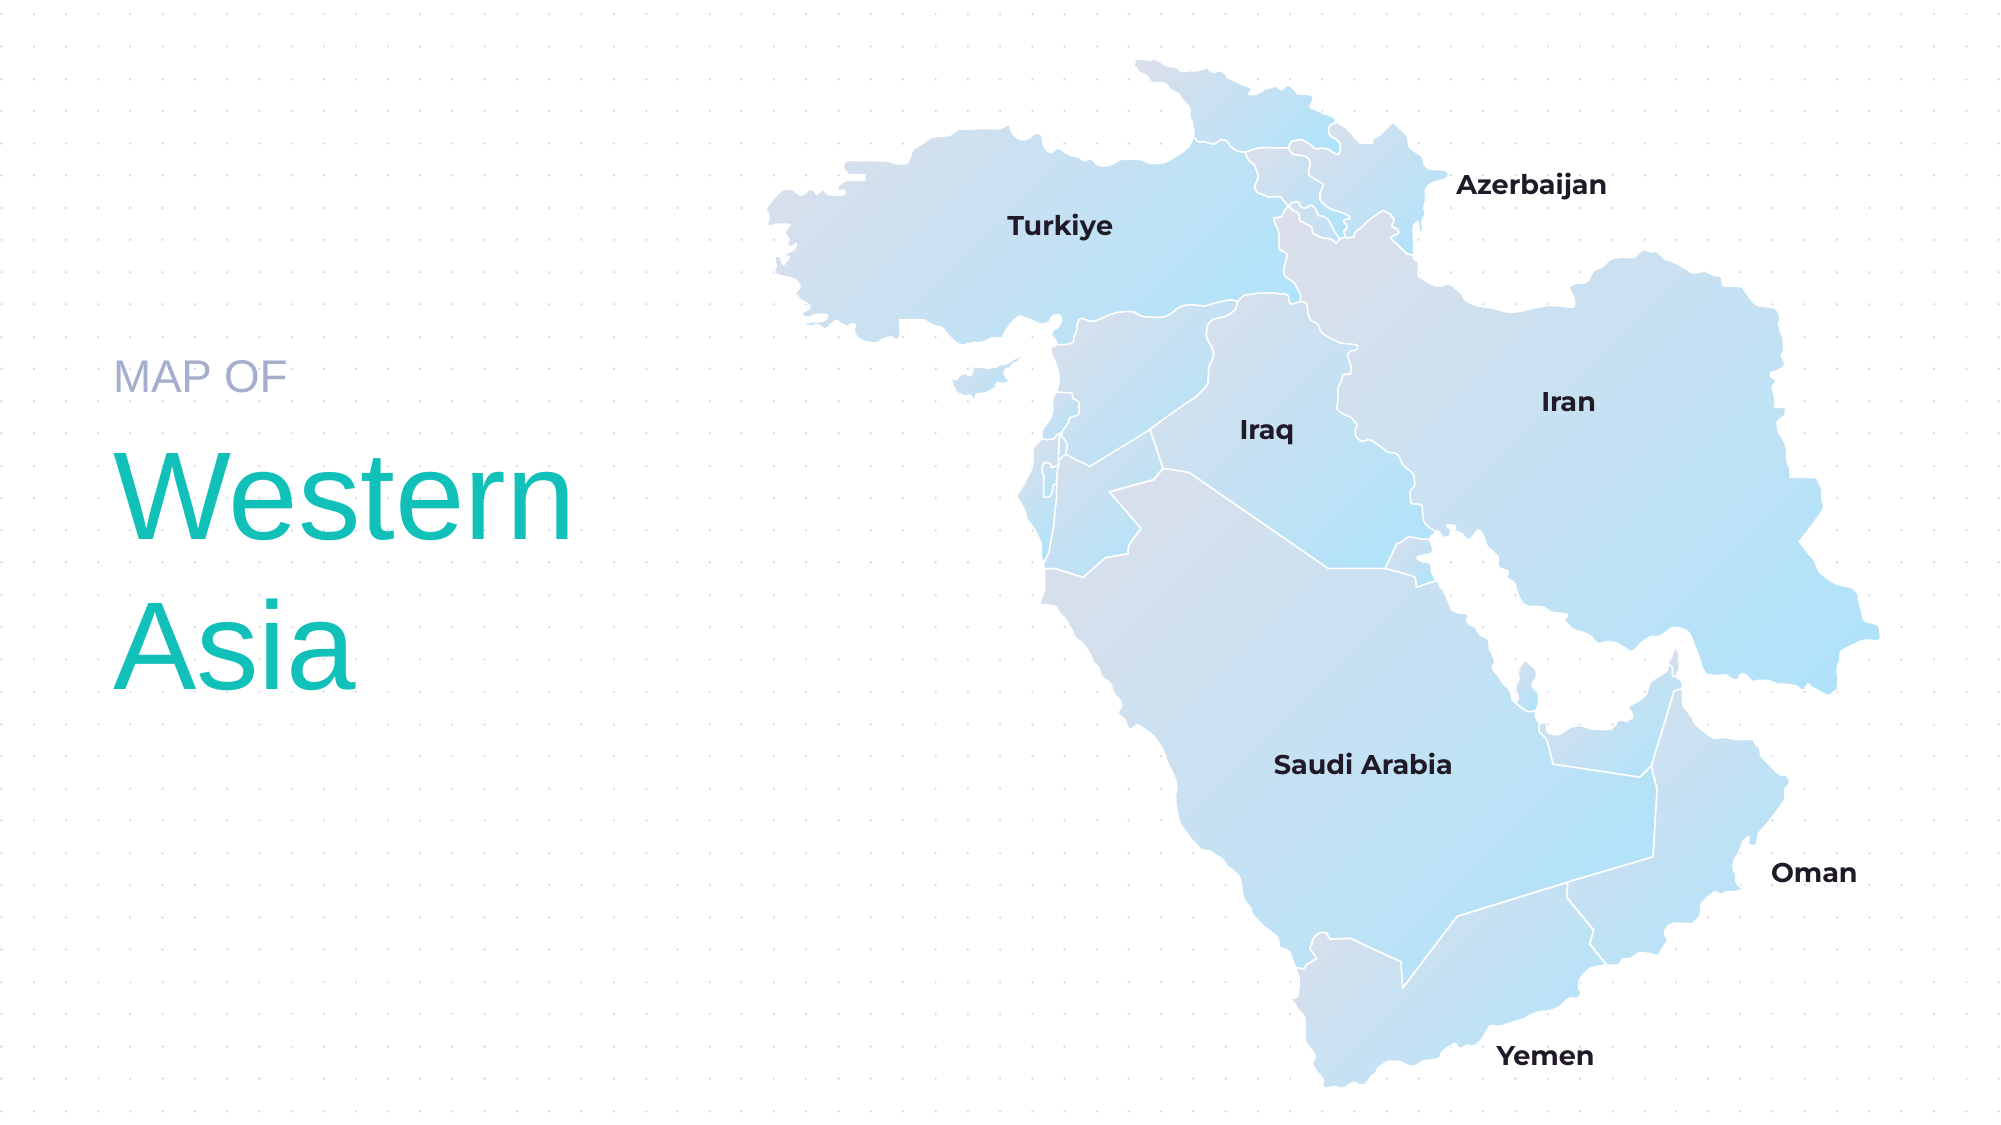

Azerbaijan
Turkiye
Iran
Iraq
Saudi Arabia
Oman
Yemen
MAP OF
Western Asia